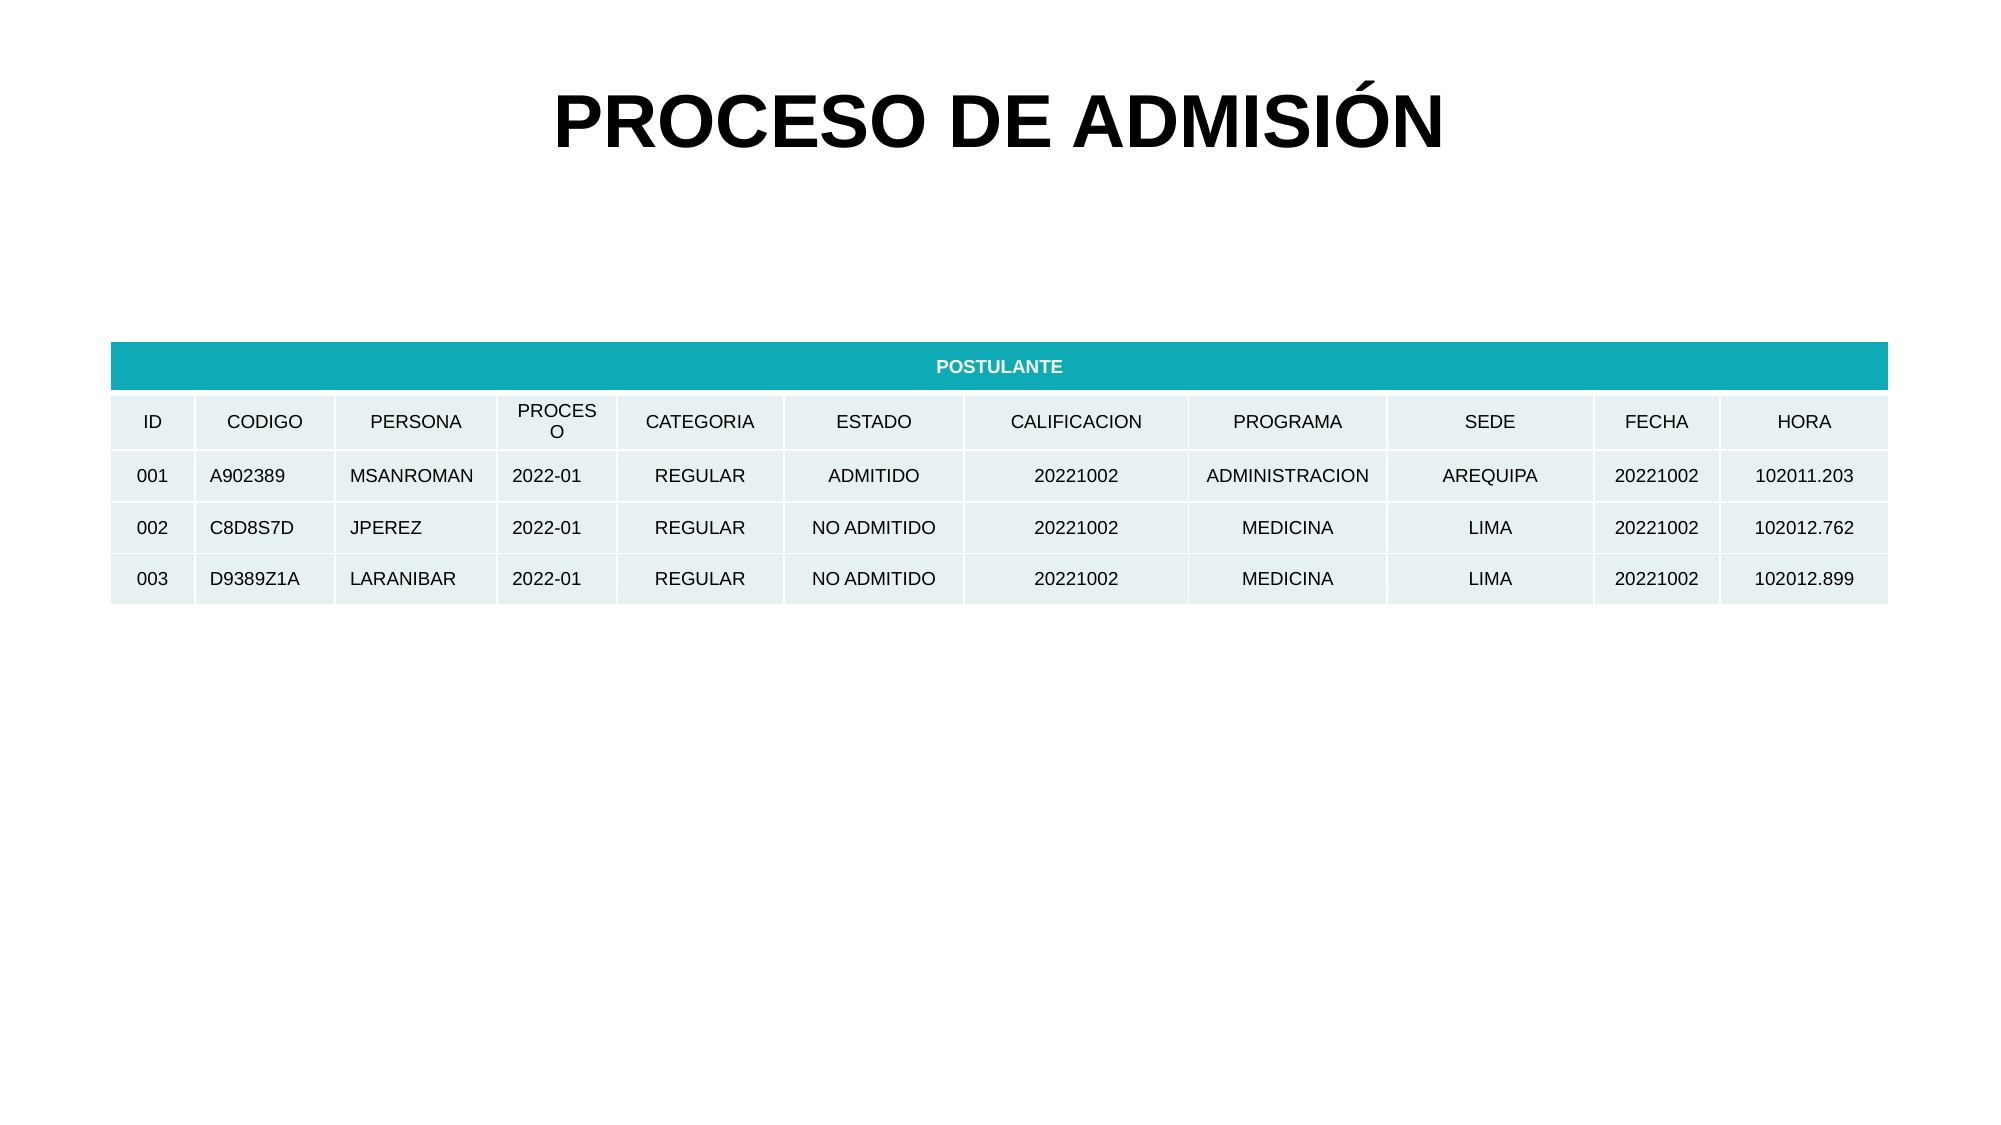

# PROCESO DE ADMISIÓN
| POSTULANTE |  |  |  |  |  |  |  |  |  |  |
| --- | --- | --- | --- | --- | --- | --- | --- | --- | --- | --- |
| ID | CODIGO | PERSONA | PROCESO | CATEGORIA | ESTADO | CALIFICACION | PROGRAMA | SEDE | FECHA | HORA |
| 001 | A902389 | MSANROMAN | 2022-01 | REGULAR | ADMITIDO | 20221002 | ADMINISTRACION | AREQUIPA | 20221002 | 102011.203 |
| 002 | C8D8S7D | JPEREZ | 2022-01 | REGULAR | NO ADMITIDO | 20221002 | MEDICINA | LIMA | 20221002 | 102012.762 |
| 003 | D9389Z1A | LARANIBAR | 2022-01 | REGULAR | NO ADMITIDO | 20221002 | MEDICINA | LIMA | 20221002 | 102012.899 |